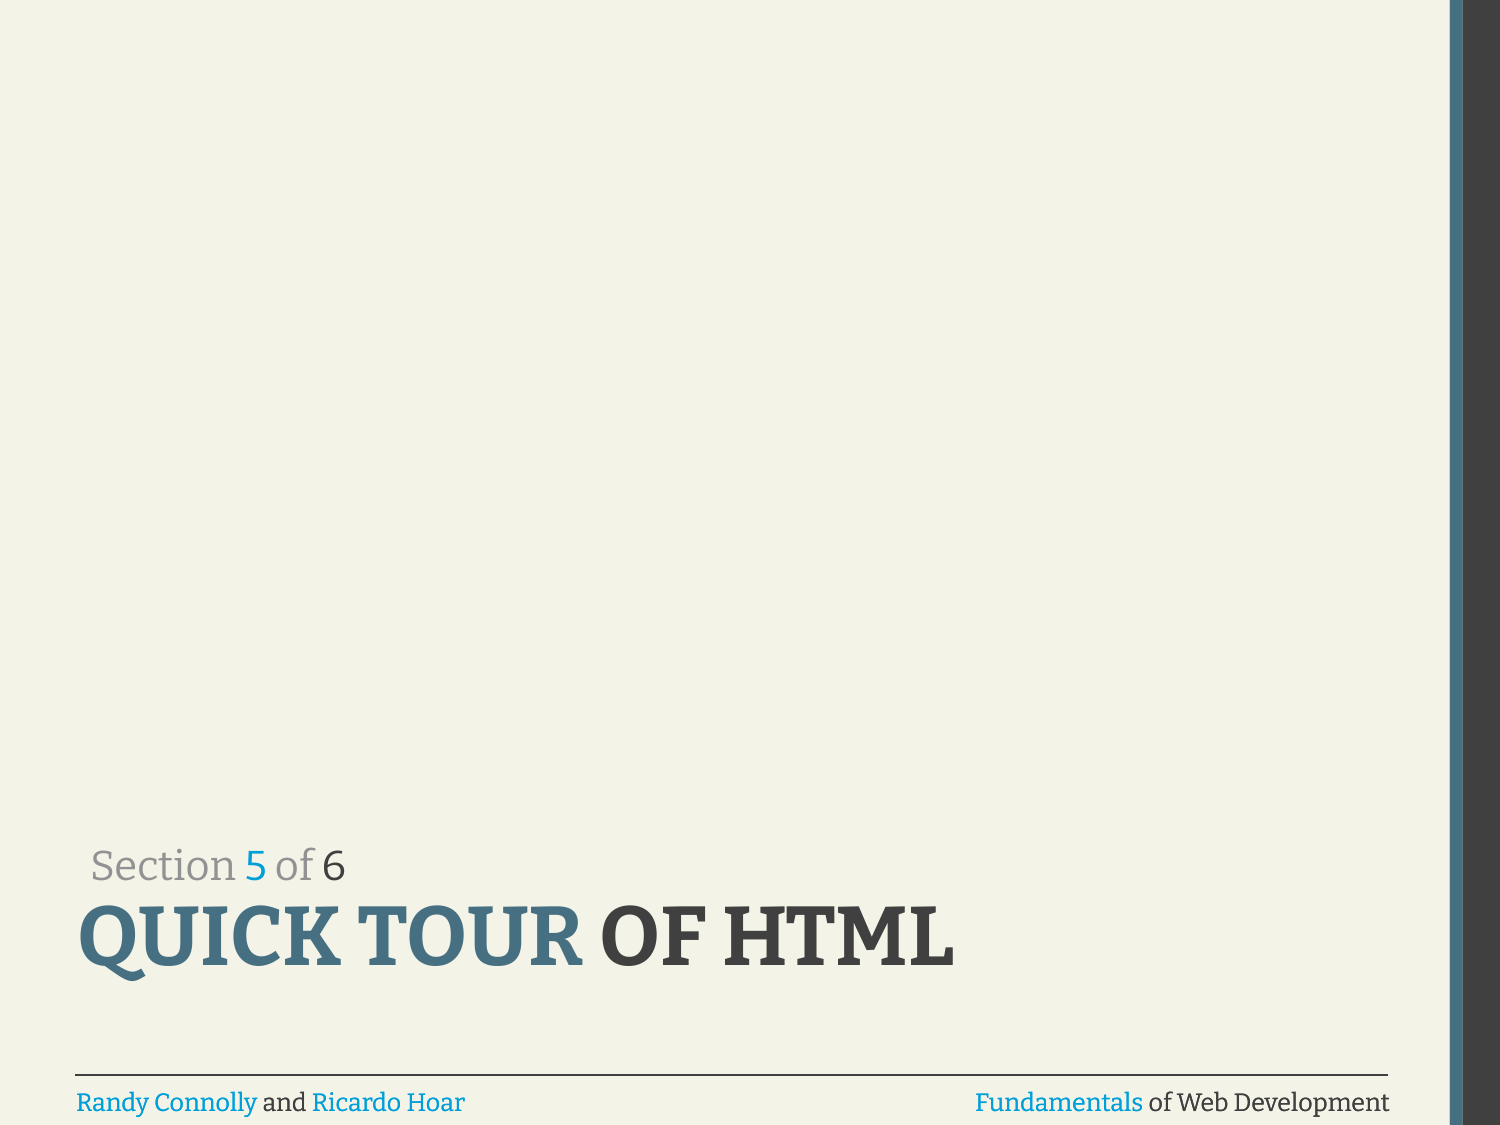

Section 5 of 6
# QUICK TOUR OF HTML